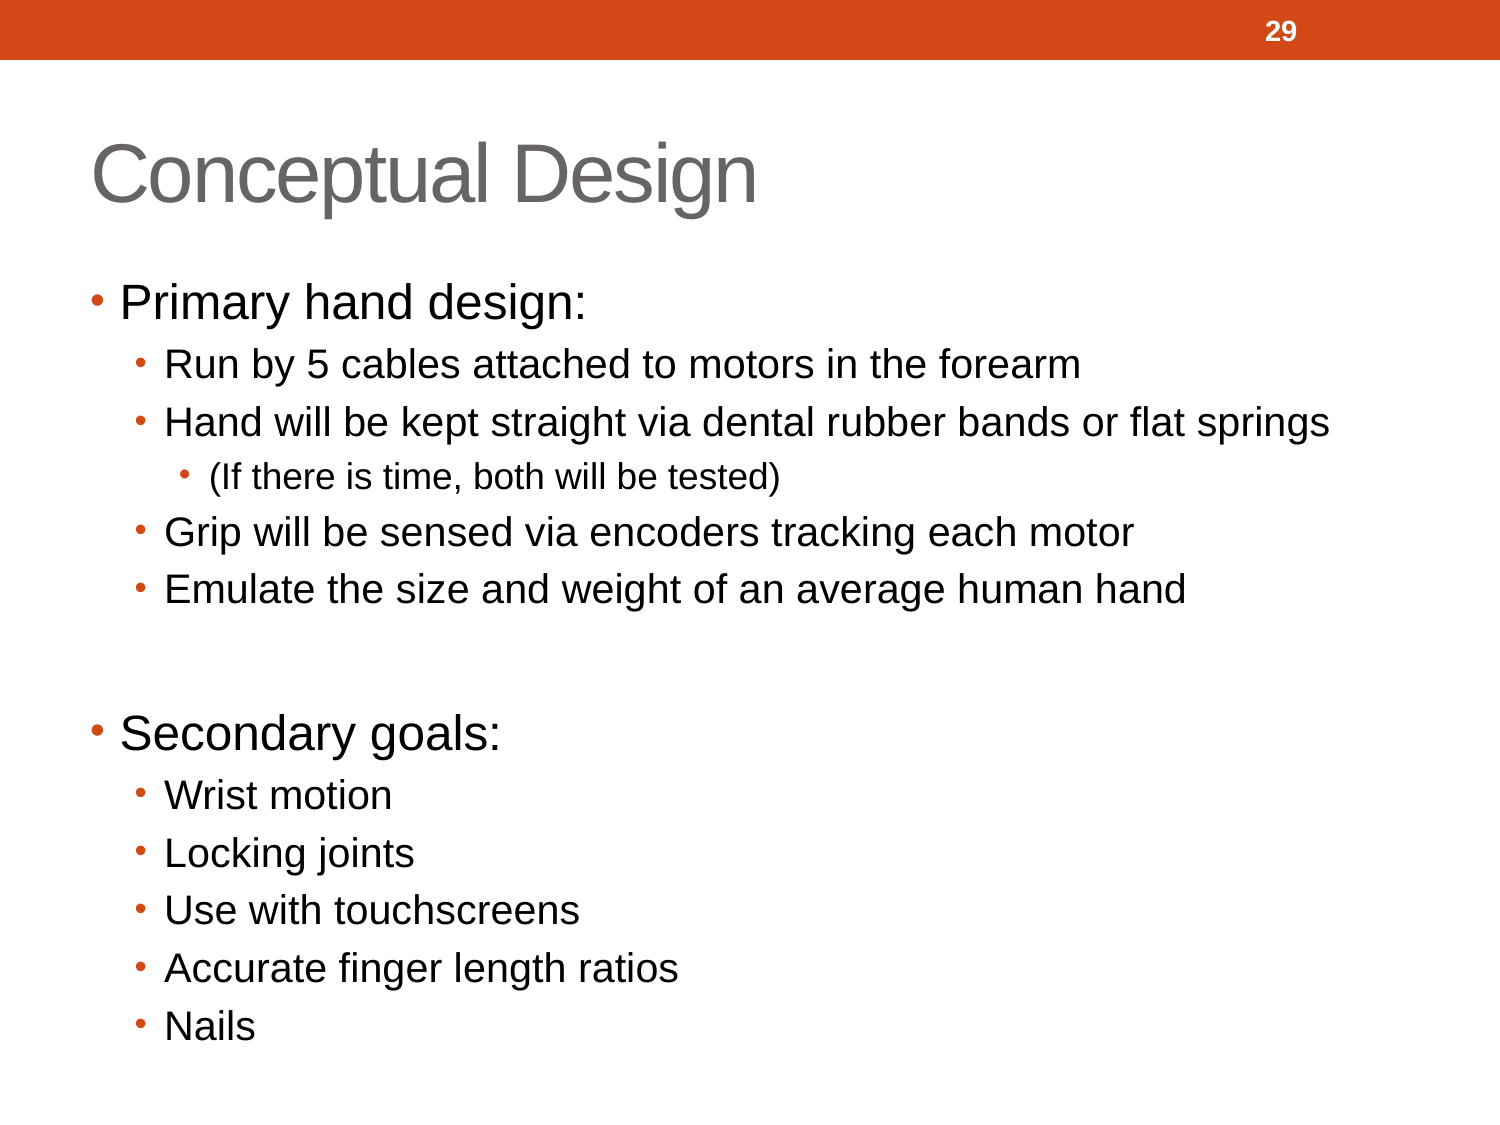

29
# Conceptual Design
Primary hand design:
Run by 5 cables attached to motors in the forearm
Hand will be kept straight via dental rubber bands or flat springs
(If there is time, both will be tested)
Grip will be sensed via encoders tracking each motor
Emulate the size and weight of an average human hand

Secondary goals:
Wrist motion
Locking joints
Use with touchscreens
Accurate finger length ratios
Nails